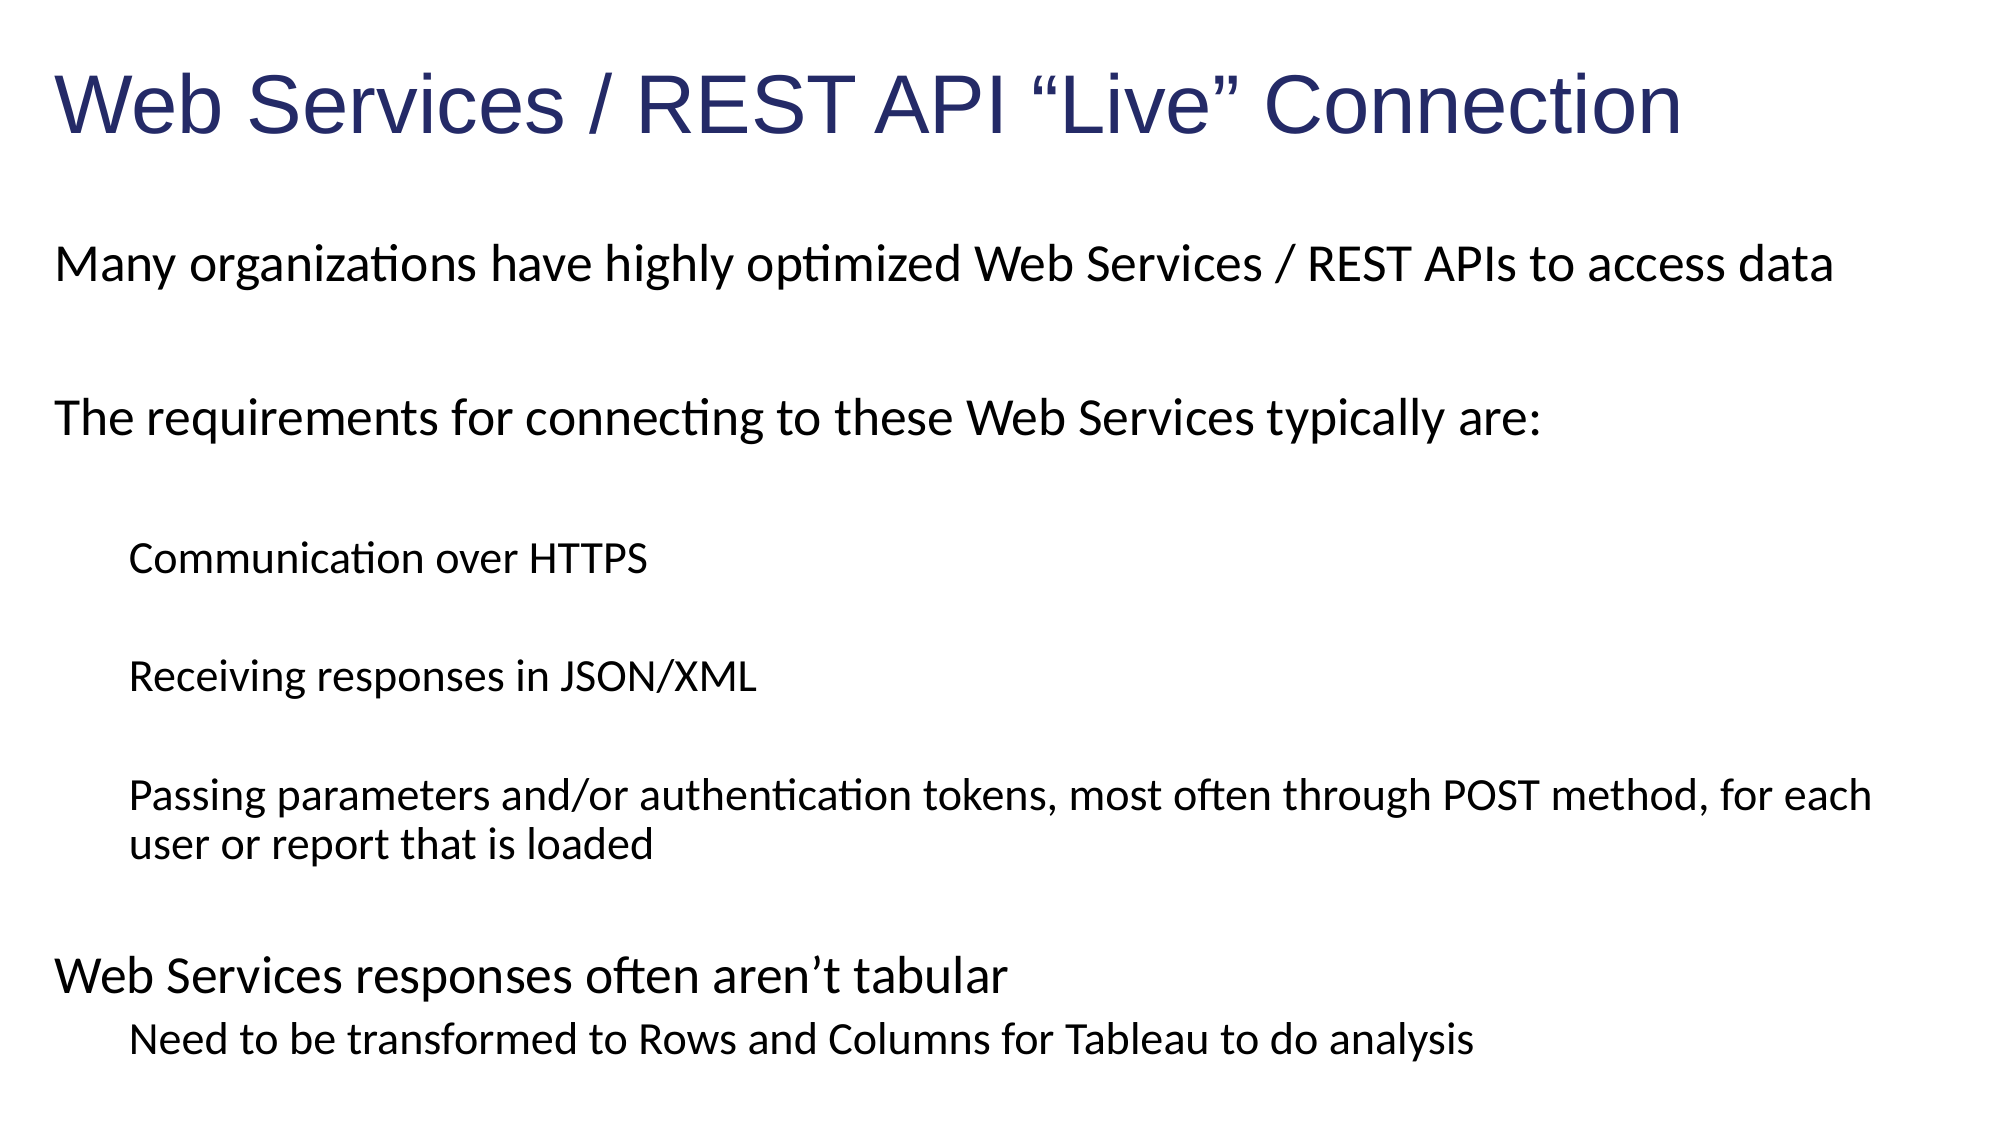

# Web Services / REST API “Live” Connection
Many organizations have highly optimized Web Services / REST APIs to access data

The requirements for connecting to these Web Services typically are:

Communication over HTTPS

Receiving responses in JSON/XML

Passing parameters and/or authentication tokens, most often through POST method, for each user or report that is loaded

Web Services responses often aren’t tabular
Need to be transformed to Rows and Columns for Tableau to do analysis